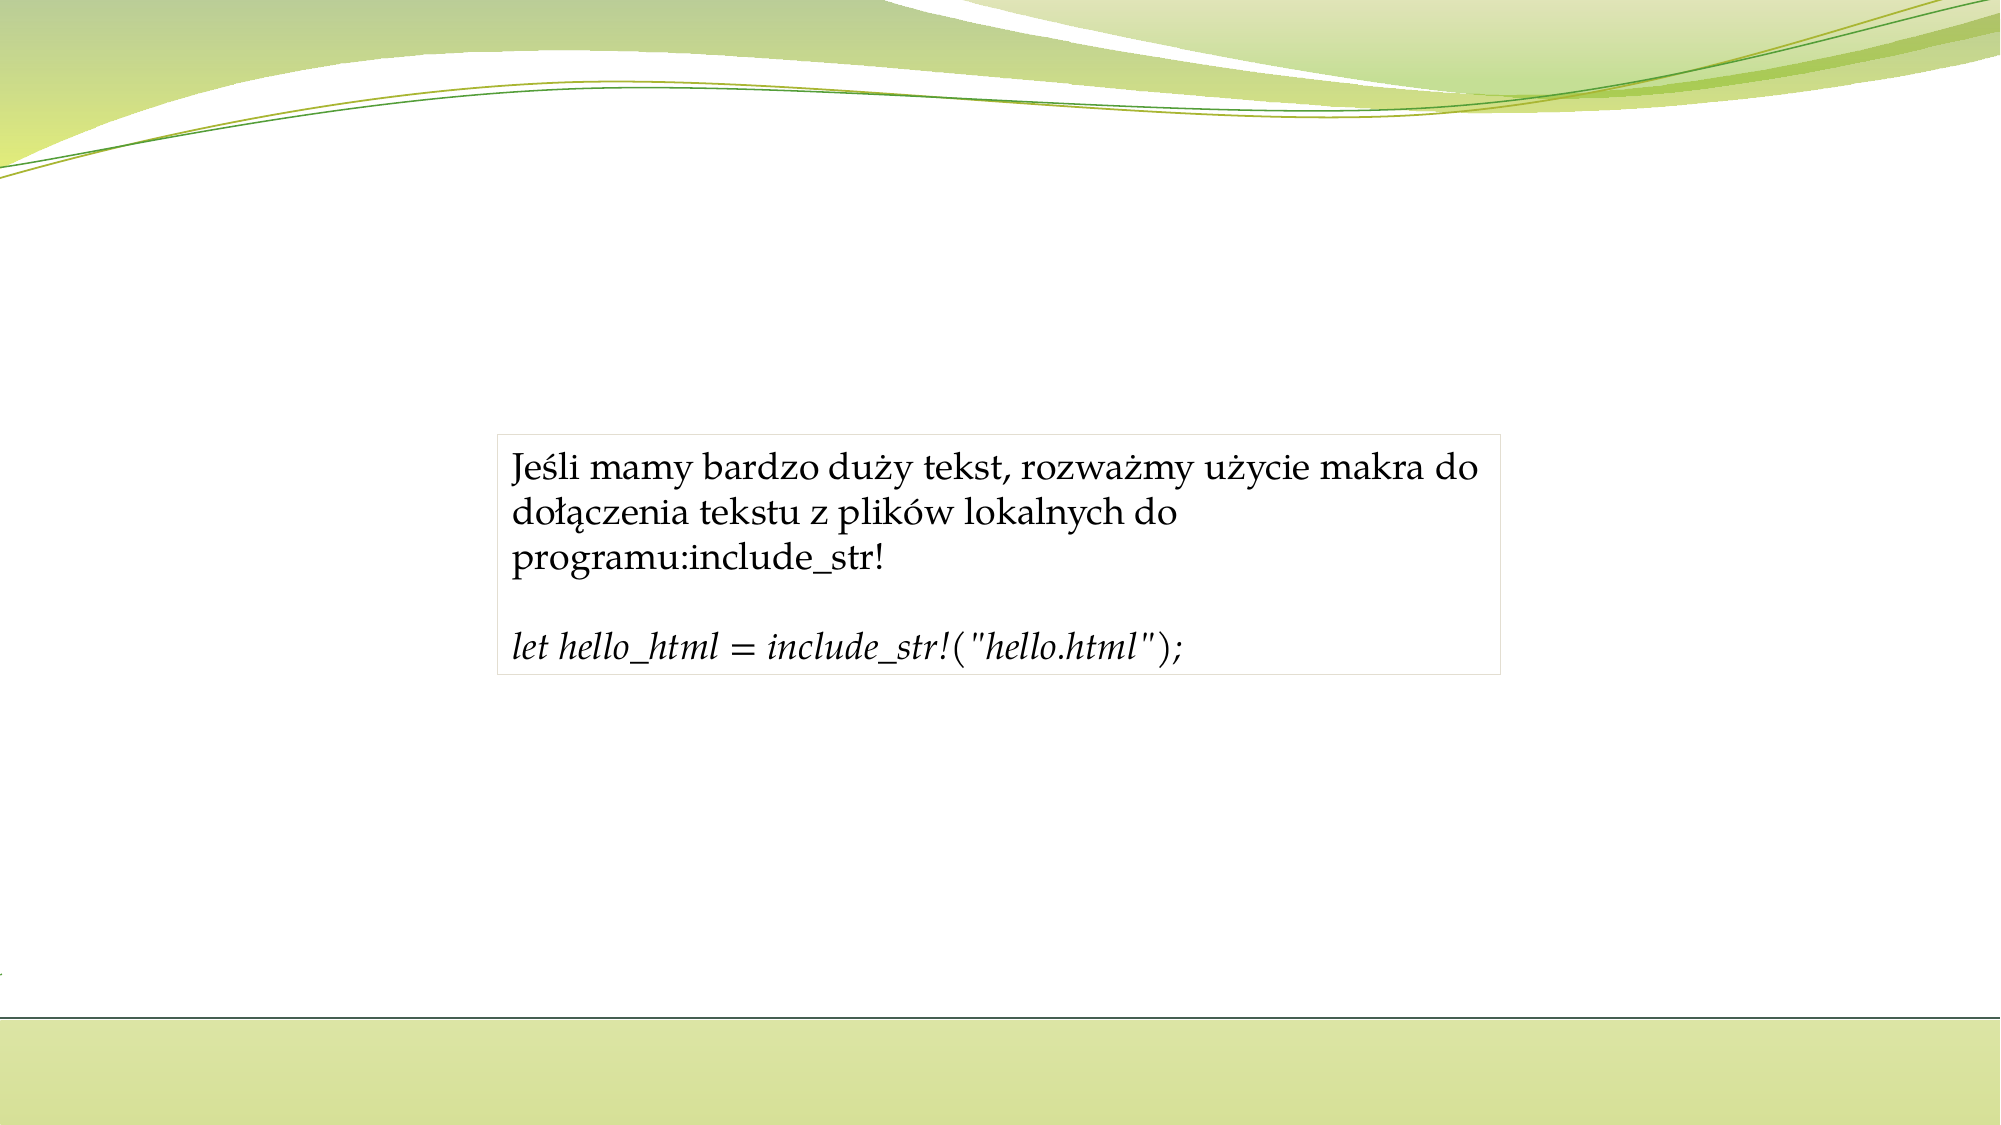

Jeśli mamy bardzo duży tekst, rozważmy użycie makra do dołączenia tekstu z plików lokalnych do programu:include_str!

let hello_html = include_str!("hello.html");